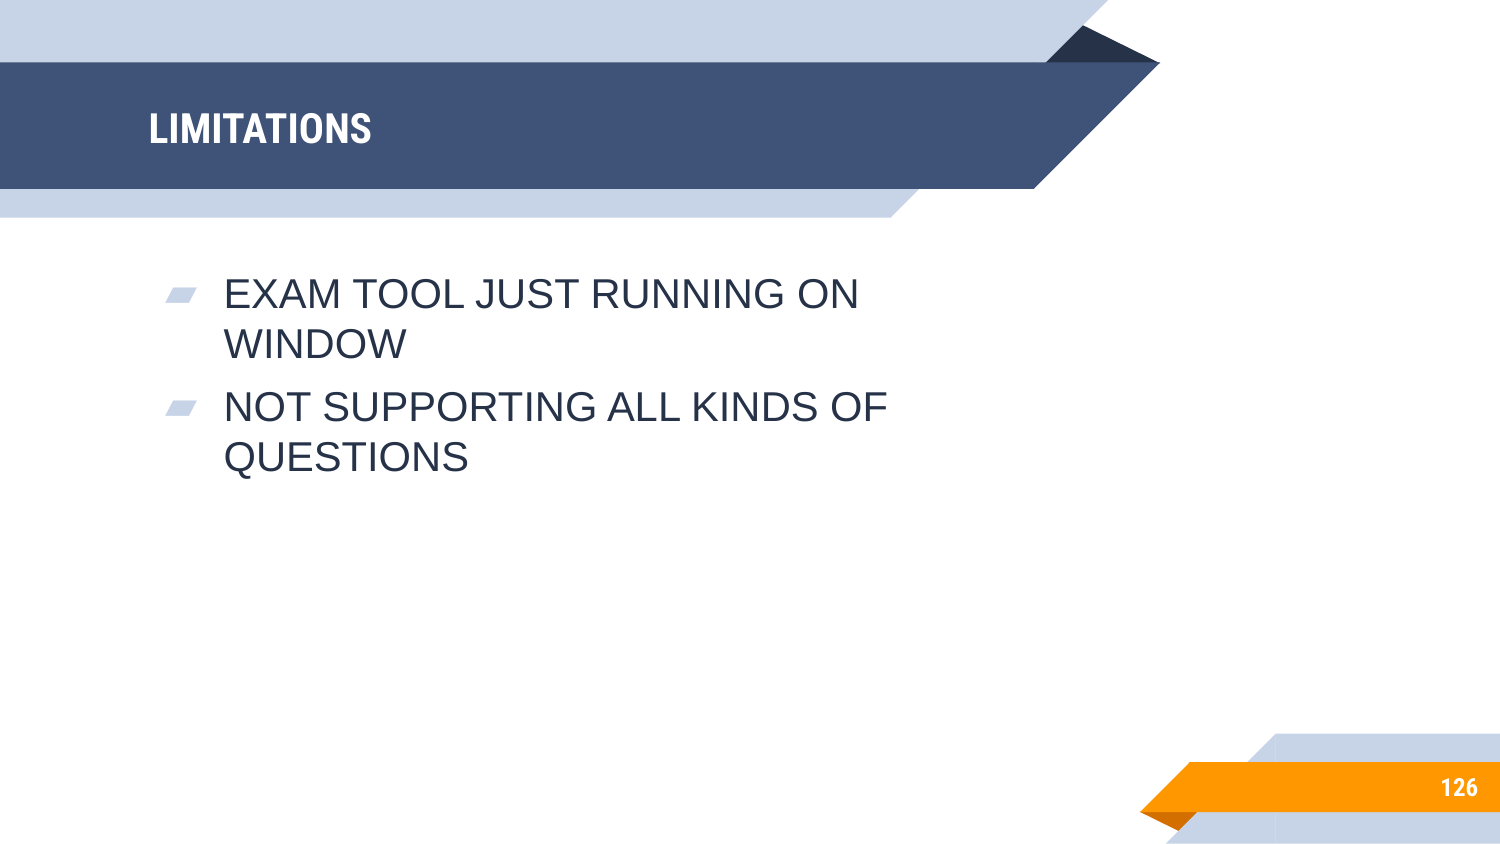

# LIMITATIONS
EXAM TOOL JUST RUNNING ON WINDOW
NOT SUPPORTING ALL KINDS OF QUESTIONS
126